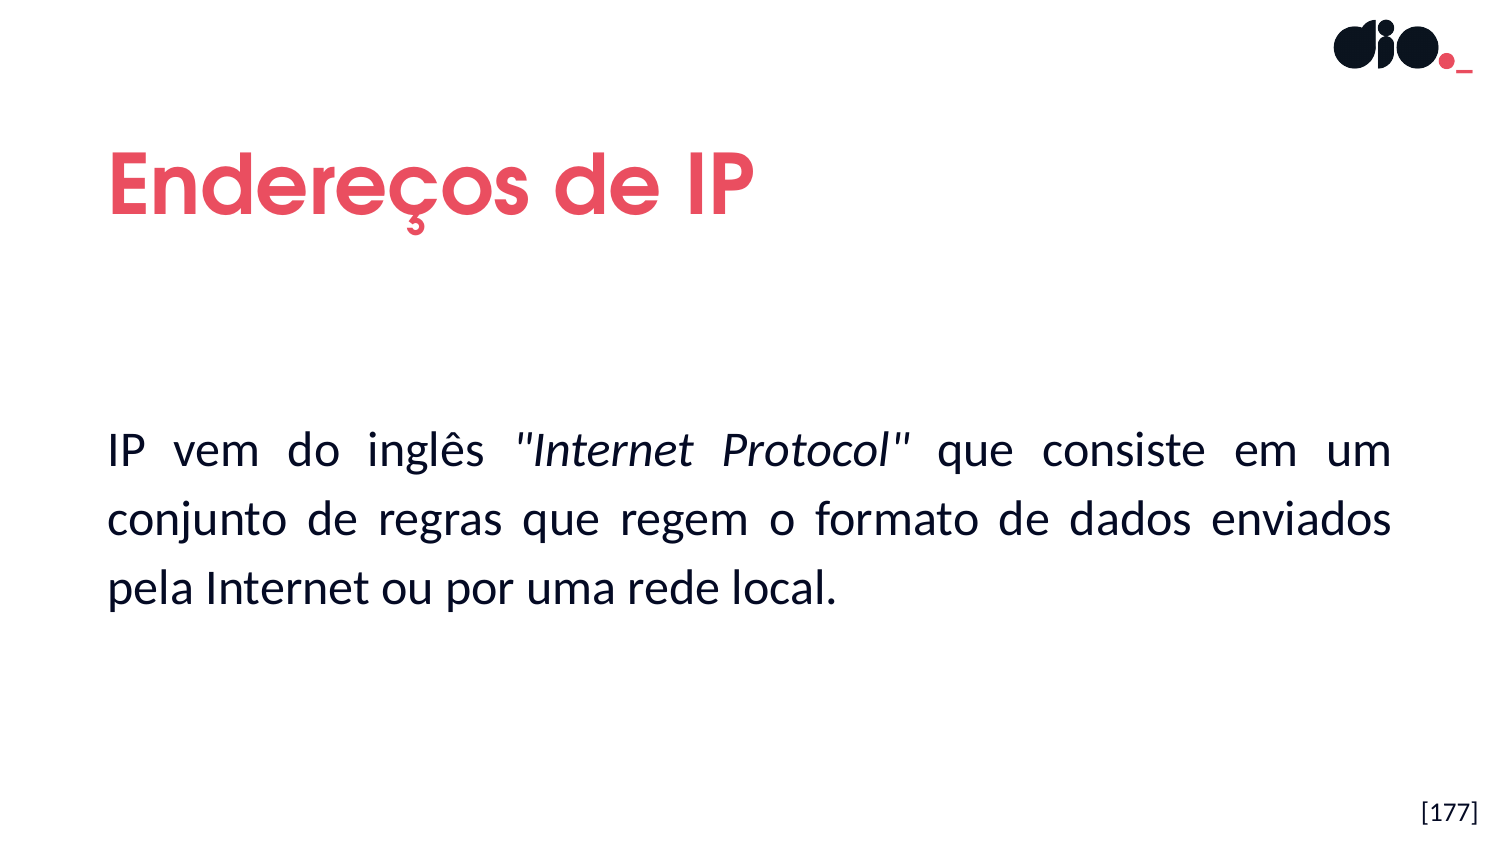

Endereços de IP
IP vem do inglês "Internet Protocol" que consiste em um conjunto de regras que regem o formato de dados enviados pela Internet ou por uma rede local.
[177]